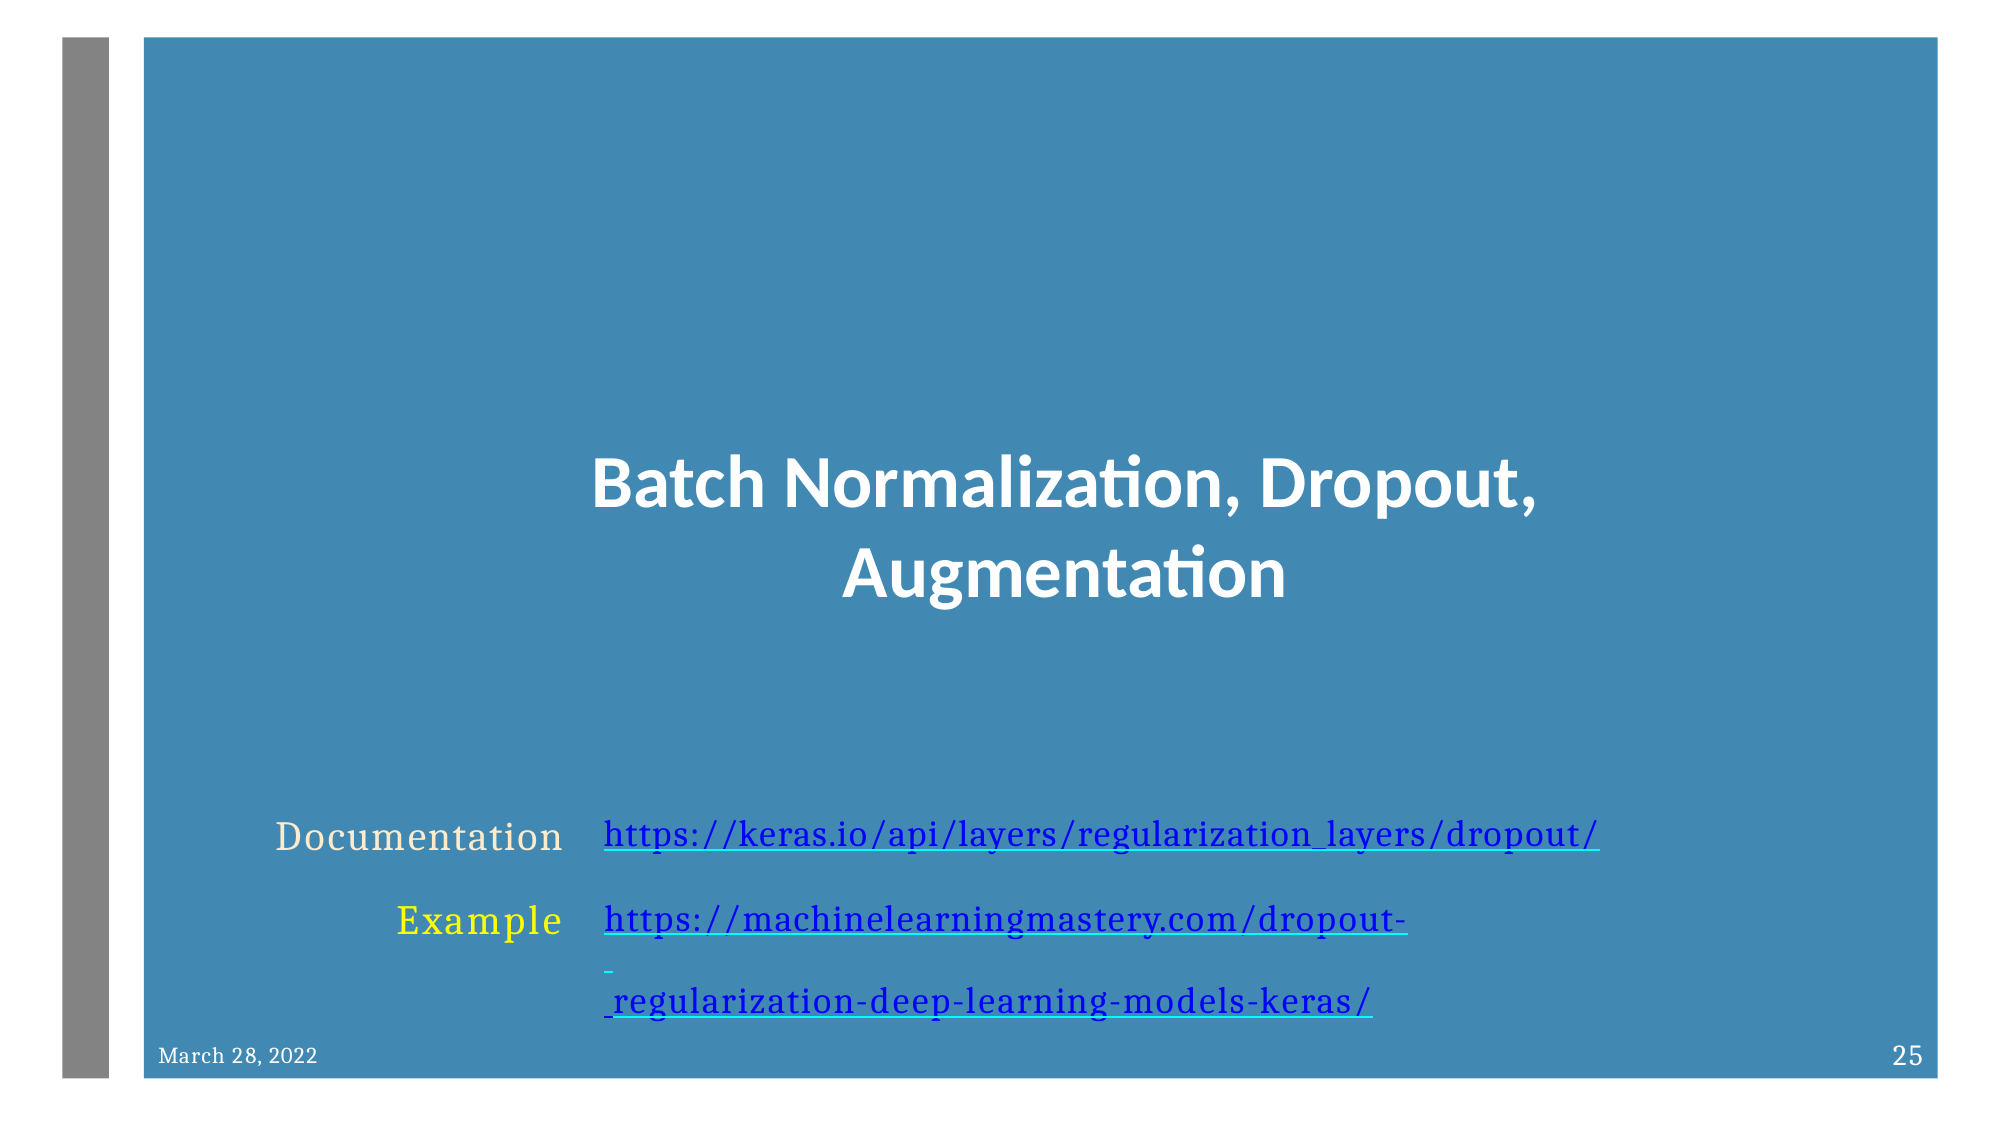

Batch Normalization, Dropout, Augmentation
+
Documentation
https://keras.io/api/layers/regularization_layers/dropout/
Example
https://machinelearningmastery.com/dropout-  regularization-deep-learning-models-keras/
25
March 28, 2022